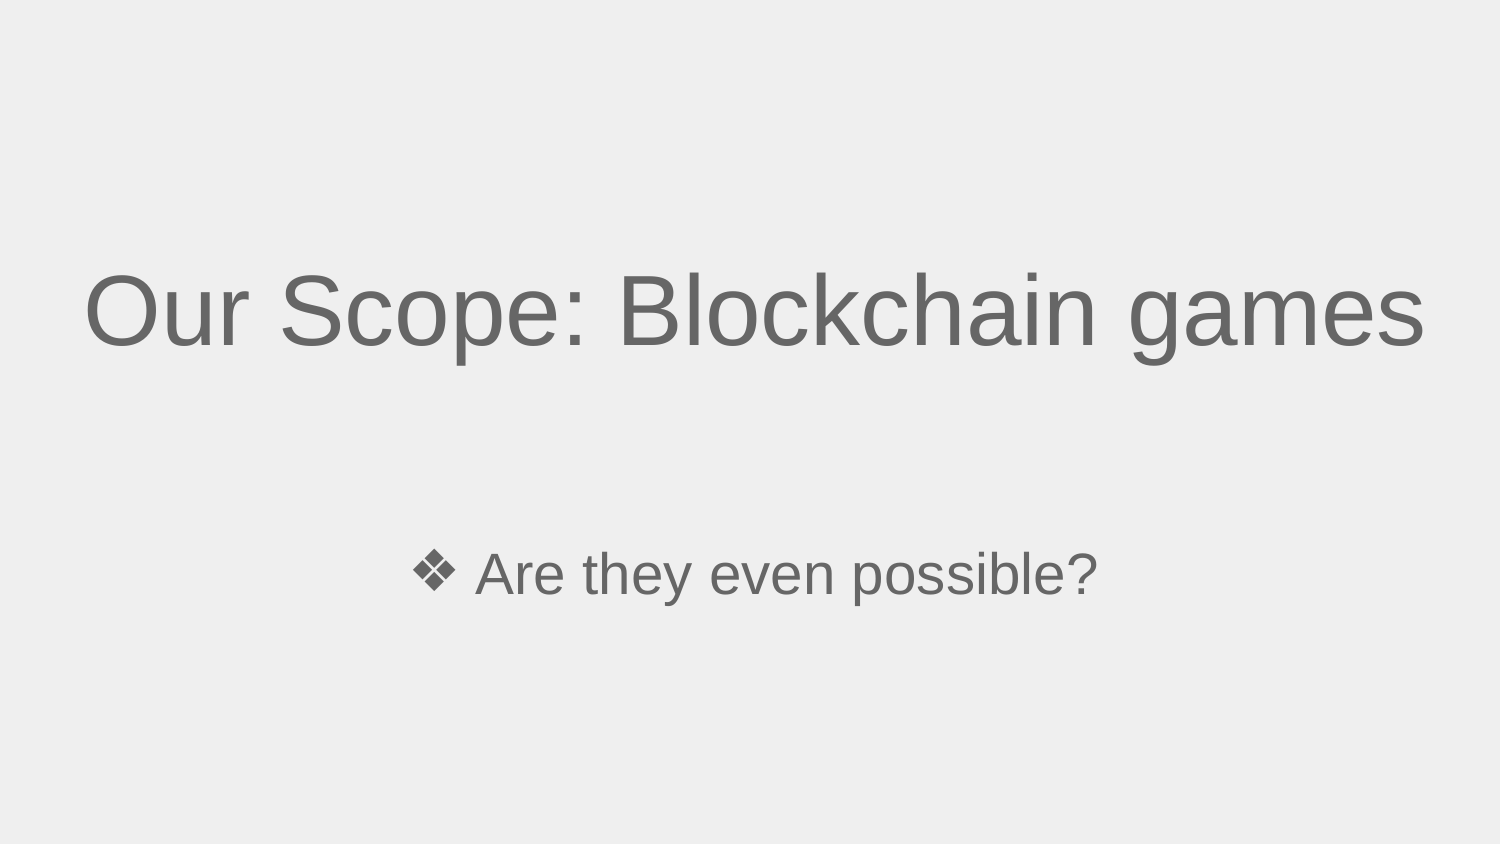

# Our Scope: Blockchain games

Are they even possible?